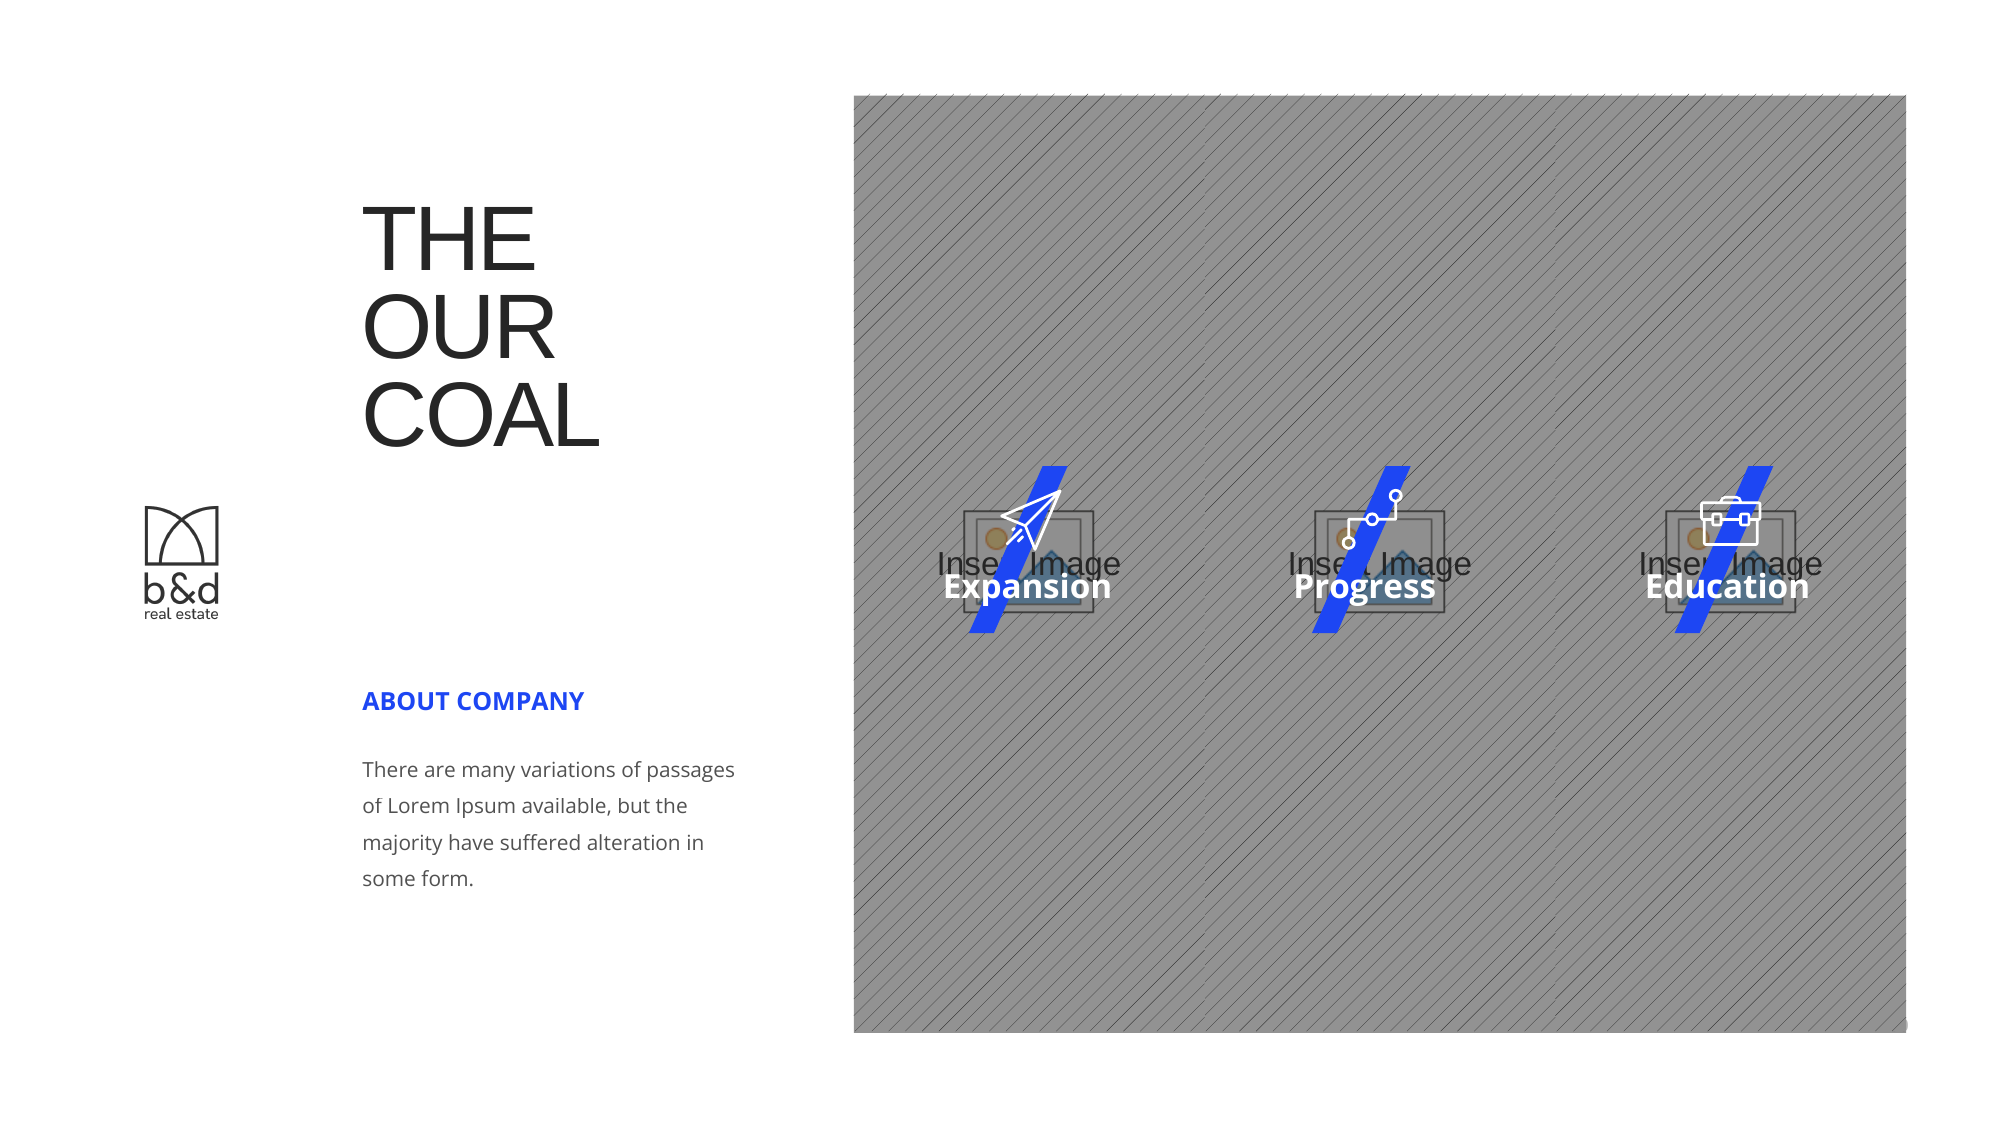

# THE OUR COAL

Expansion
Progress
Education
ABOUT COMPANY
There are many variations of passages of Lorem Ipsum available, but the majority have suffered alteration in some form.